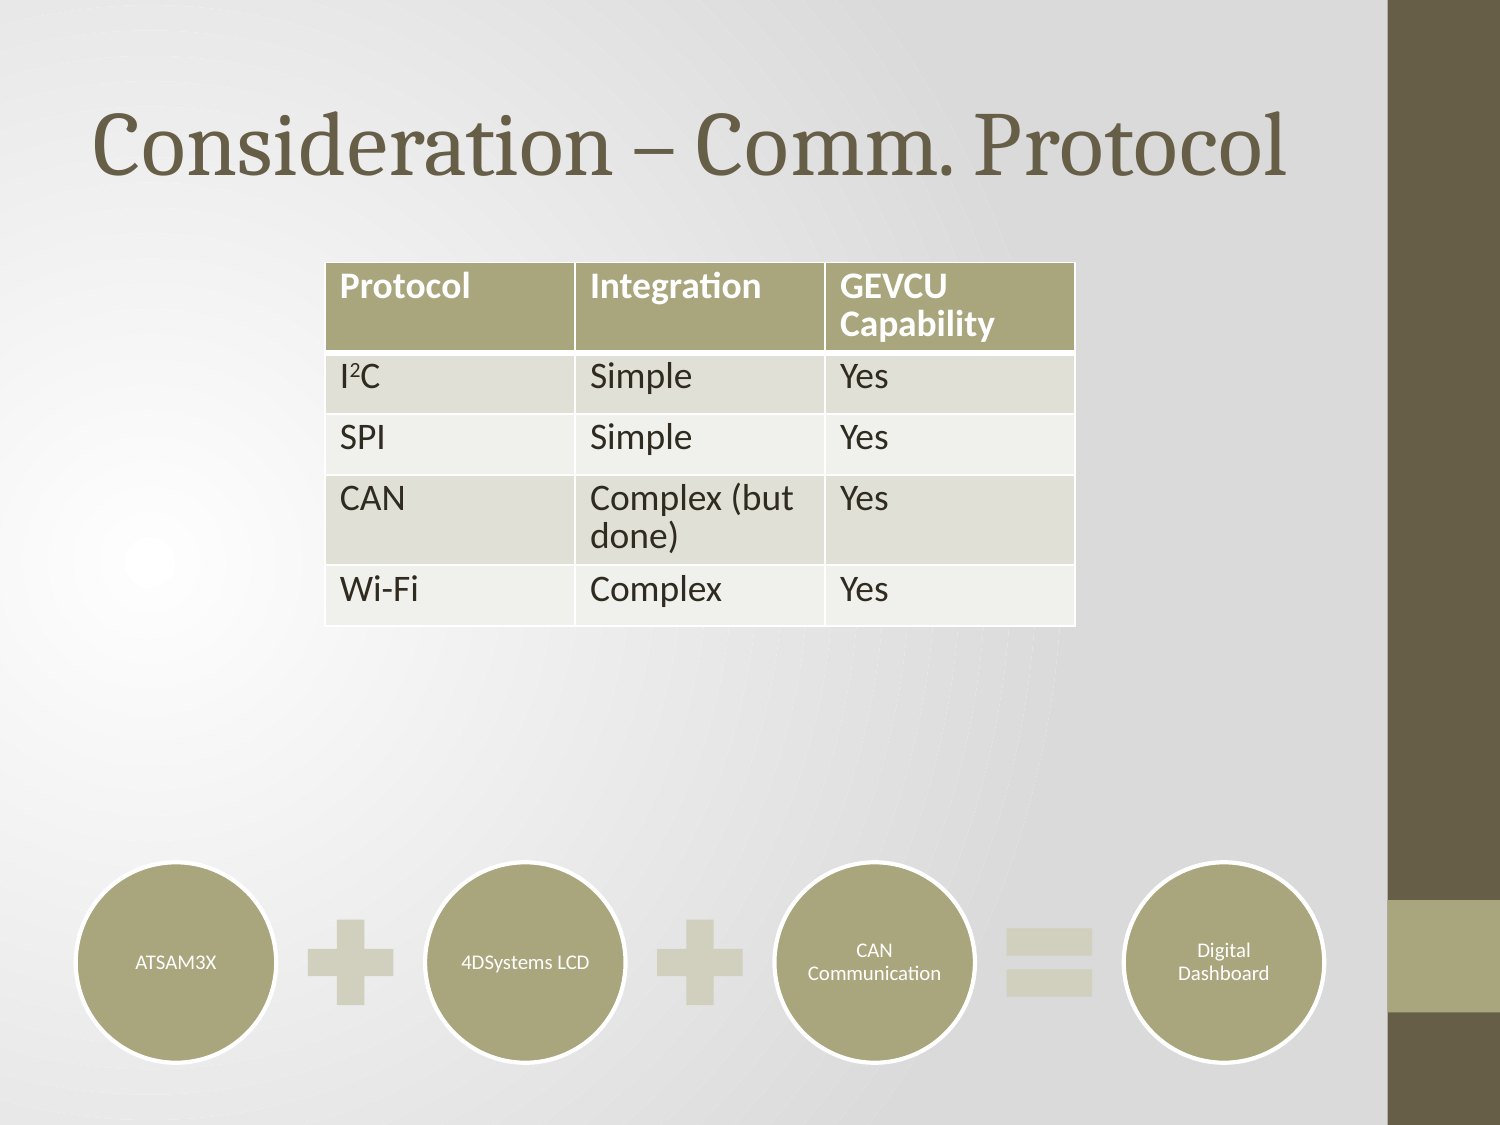

# Consideration – Comm. Protocol
| Protocol | Integration | GEVCU Capability |
| --- | --- | --- |
| I2C | Simple | Yes |
| SPI | Simple | Yes |
| CAN | Complex (but done) | Yes |
| Wi-Fi | Complex | Yes |
ATSAM3X

4DSystems LCD

CAN Communication

Digital Dashboard